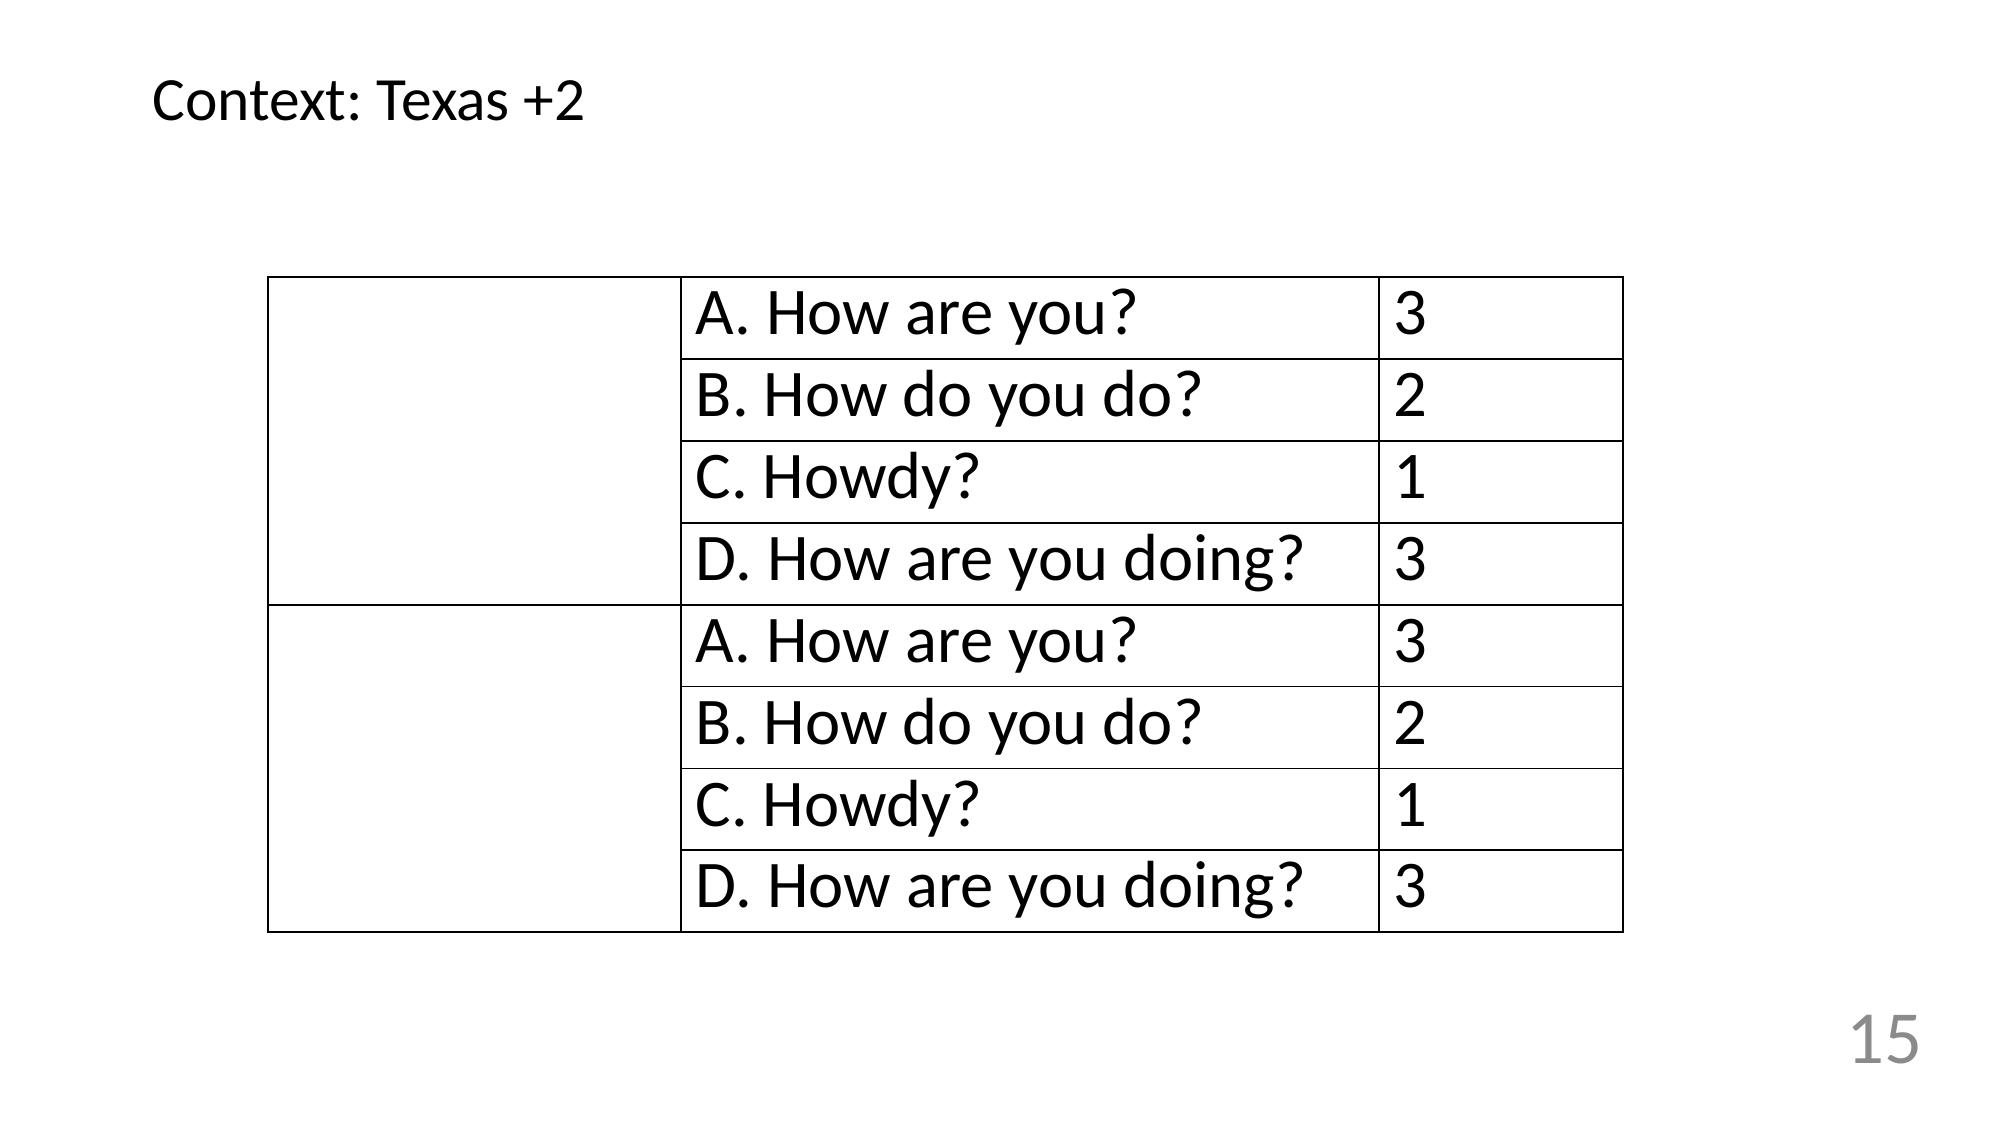

# Context: Texas +2
|  | A. How are you? | 3 |
| --- | --- | --- |
|  | B. How do you do? | 2 |
|  | C. Howdy? | 1 |
|  | D. How are you doing? | 3 |
|  | A. How are you? | 3 |
|  | B. How do you do? | 2 |
|  | C. Howdy? | 1 |
|  | D. How are you doing? | 3 |
15